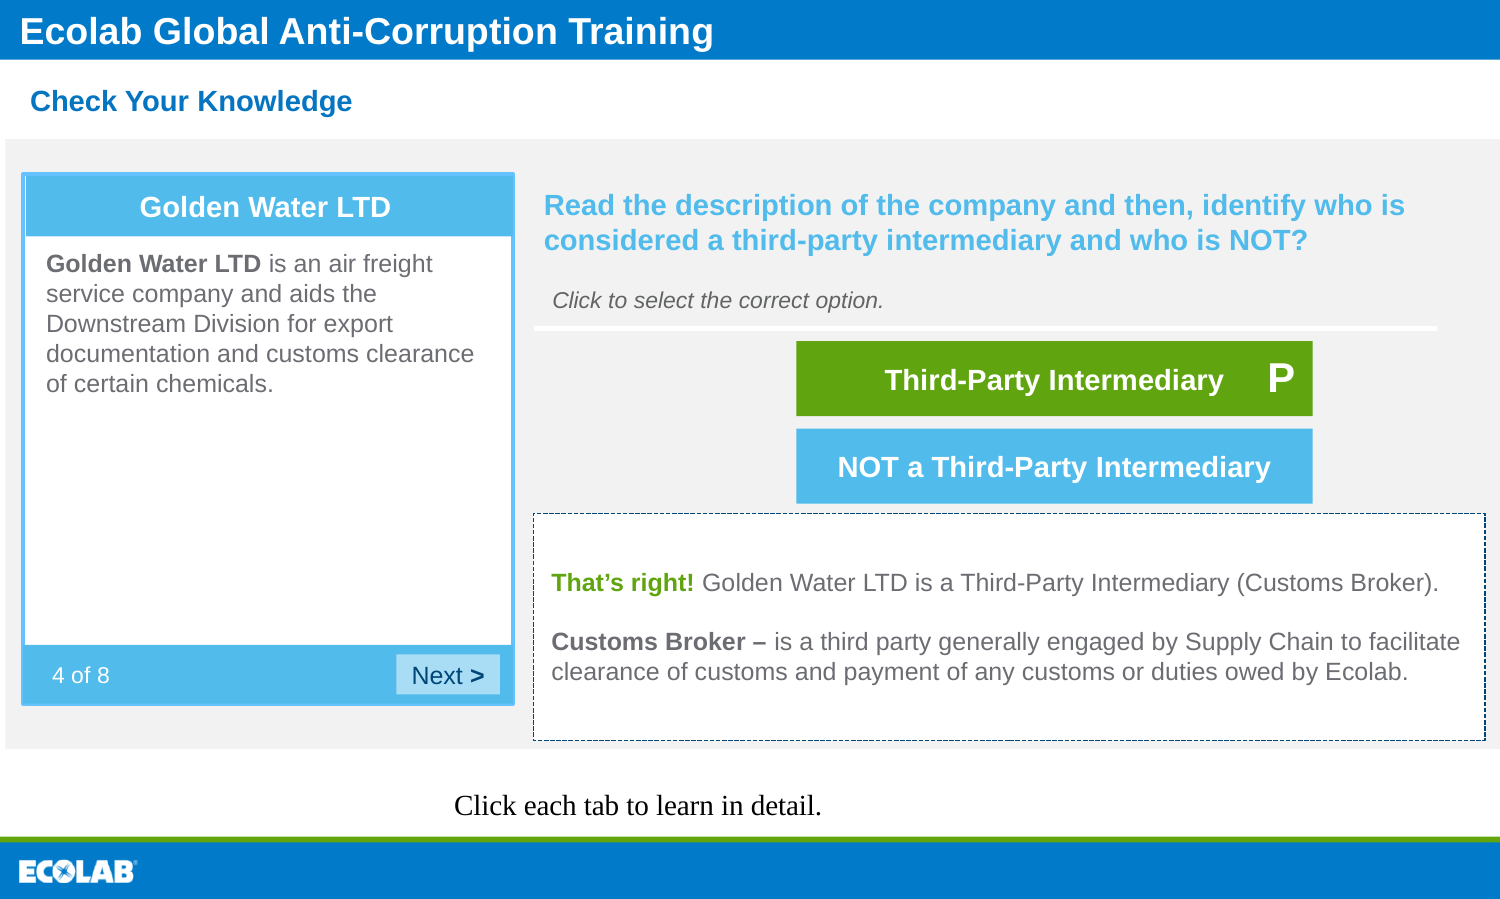

# Check Your Knowledge

Golden Water LTD
Read the description of the company and then, identify who is considered a third-party intermediary and who is NOT?
Golden Water LTD is an air freight service company and aids the Downstream Division for export documentation and customs clearance of certain chemicals.
Click to select the correct option.
Third-Party Intermediary
P
NOT a Third-Party Intermediary

That’s right! Golden Water LTD is a Third-Party Intermediary (Customs Broker).

Customs Broker – is a third party generally engaged by Supply Chain to facilitate clearance of customs and payment of any customs or duties owed by Ecolab.

4 of 8
Next >
Click each tab to learn in detail.